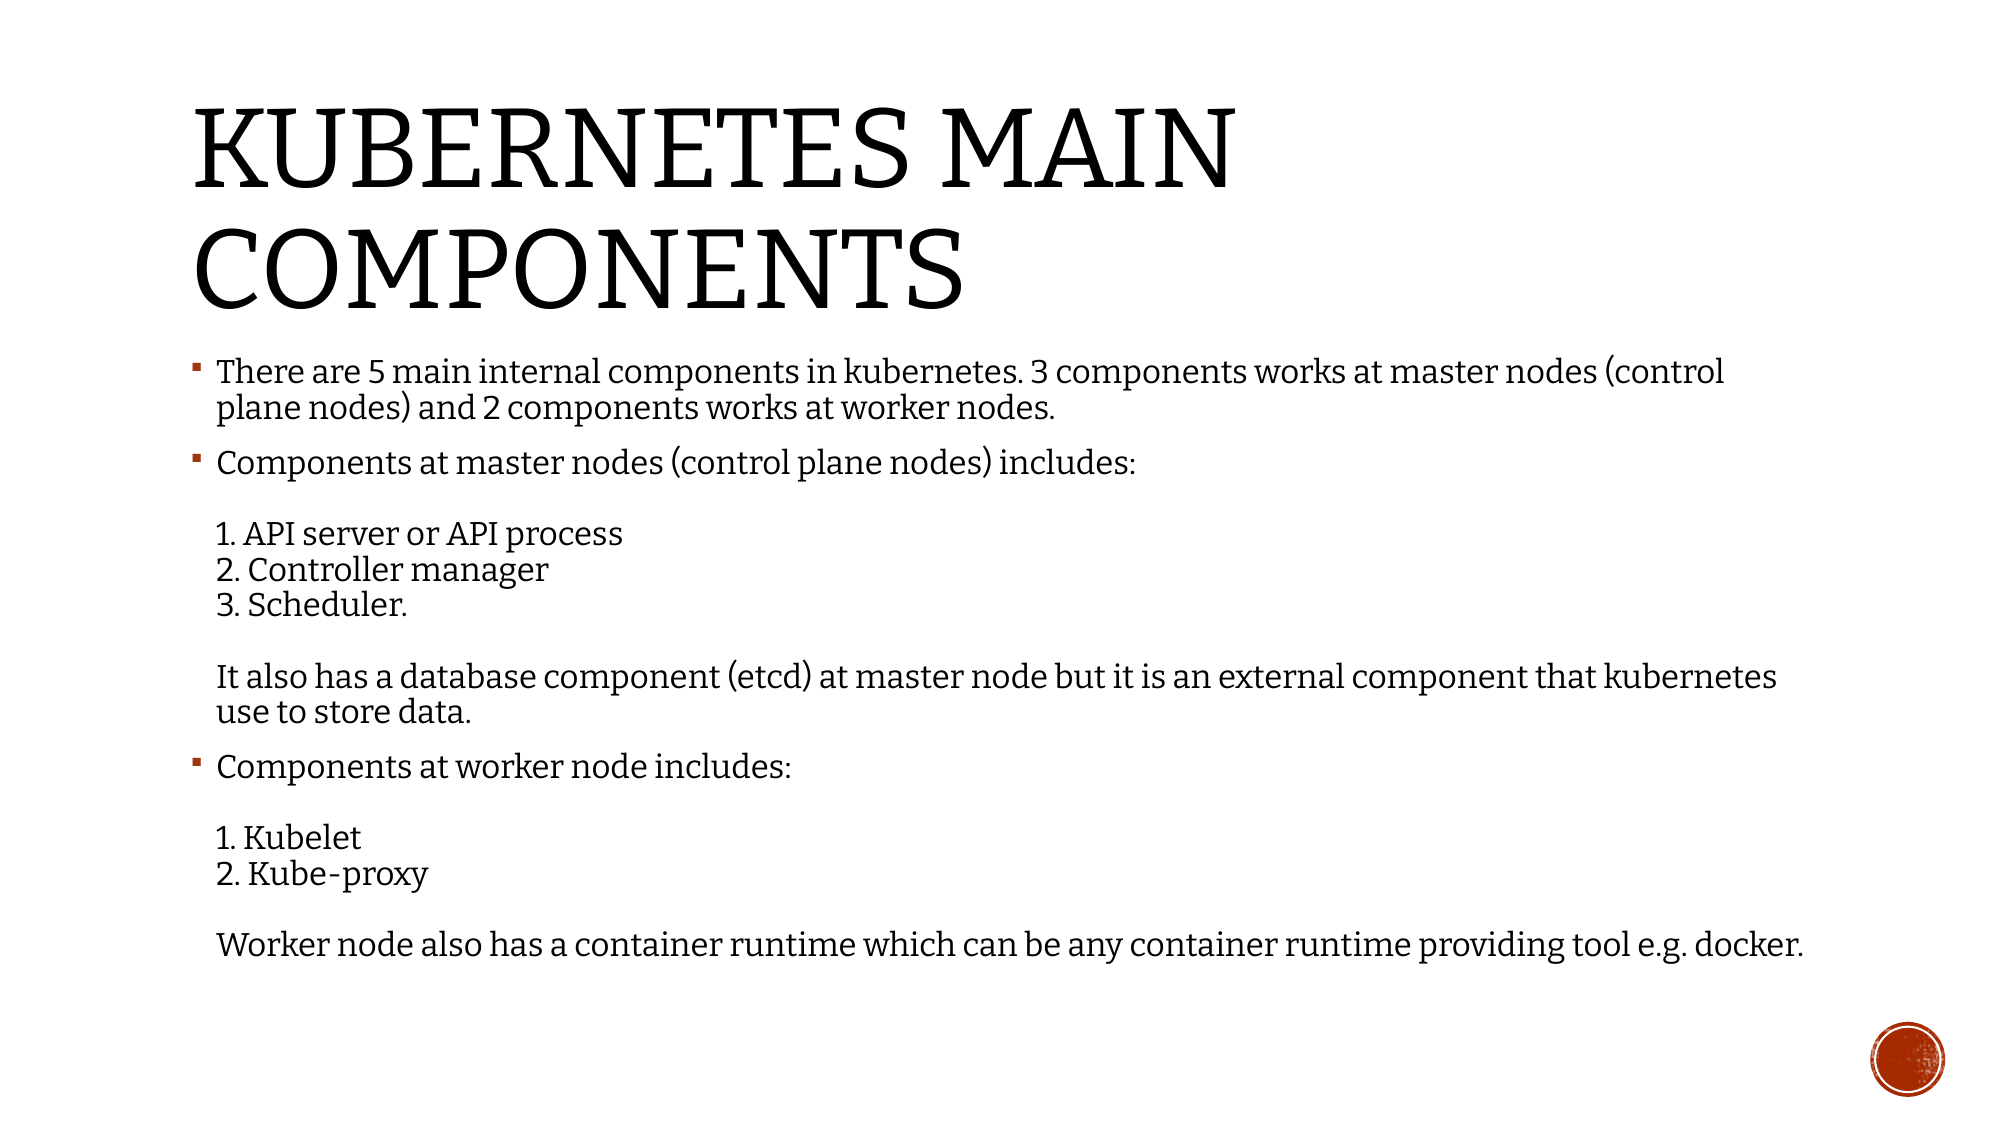

# Kubernetes main components
There are 5 main internal components in kubernetes. 3 components works at master nodes (control plane nodes) and 2 components works at worker nodes.
Components at master nodes (control plane nodes) includes:
1. API server or API process
2. Controller manager
3. Scheduler.
It also has a database component (etcd) at master node but it is an external component that kubernetes use to store data.
Components at worker node includes:
1. Kubelet
2. Kube-proxy
Worker node also has a container runtime which can be any container runtime providing tool e.g. docker.